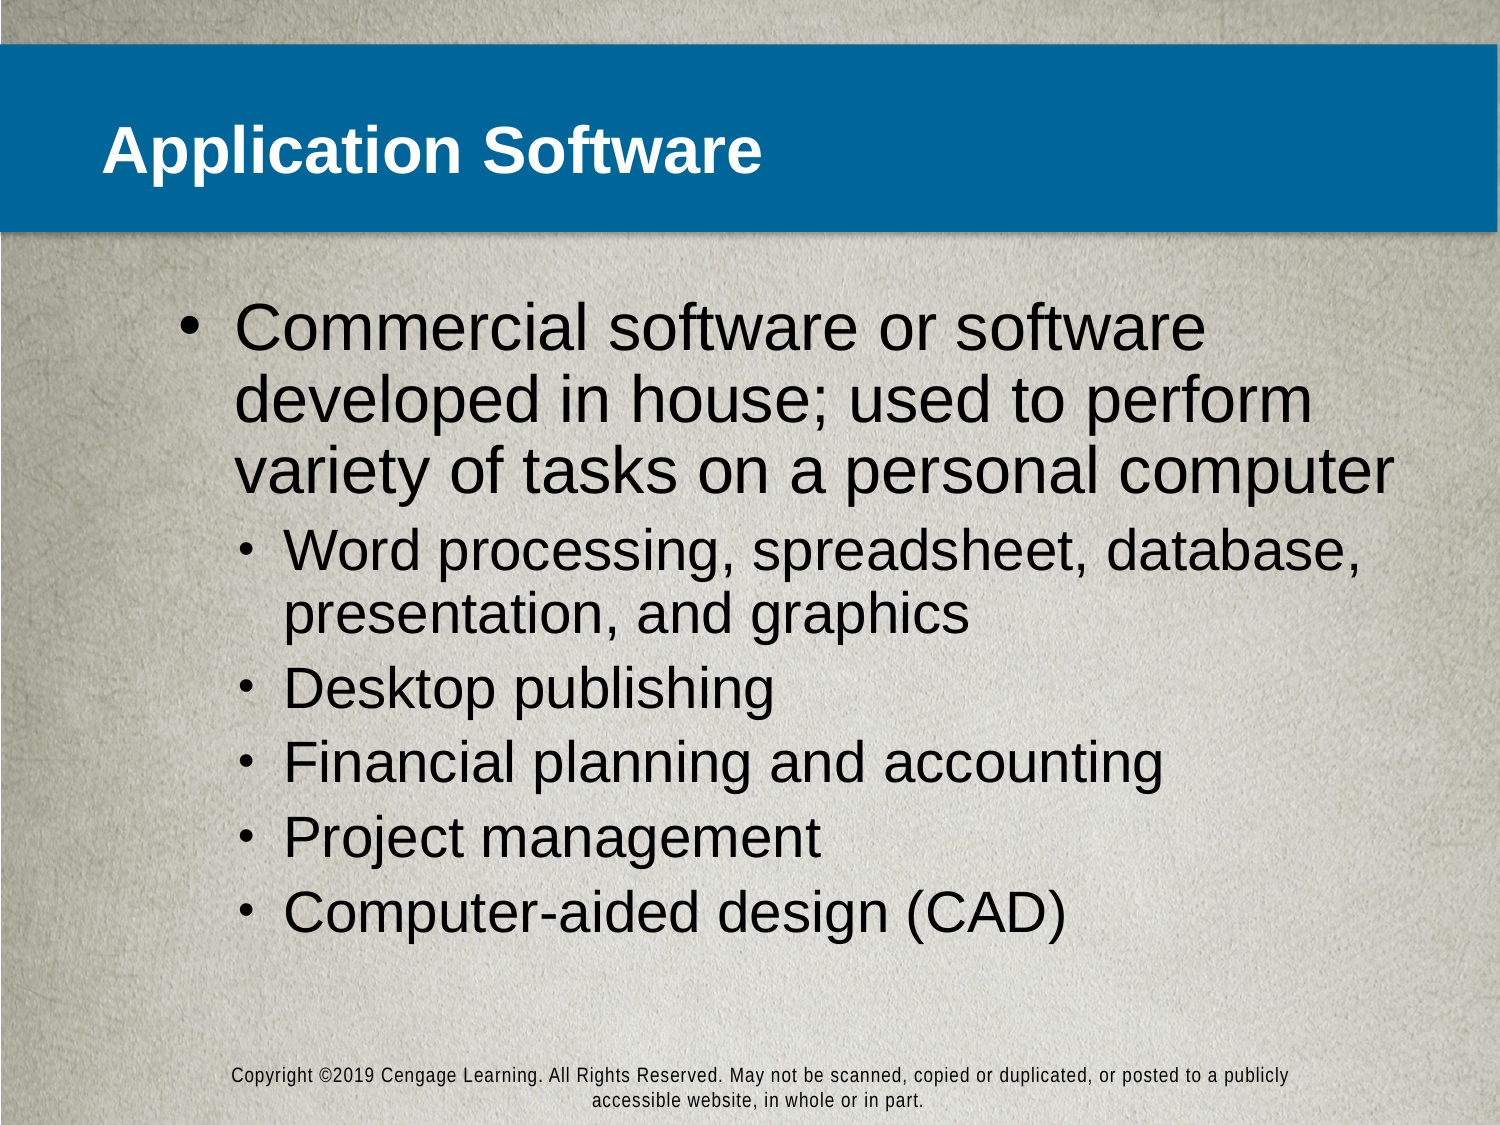

# Application Software
Commercial software or software developed in house; used to perform variety of tasks on a personal computer
Word processing, spreadsheet, database, presentation, and graphics
Desktop publishing
Financial planning and accounting
Project management
Computer-aided design (CAD)